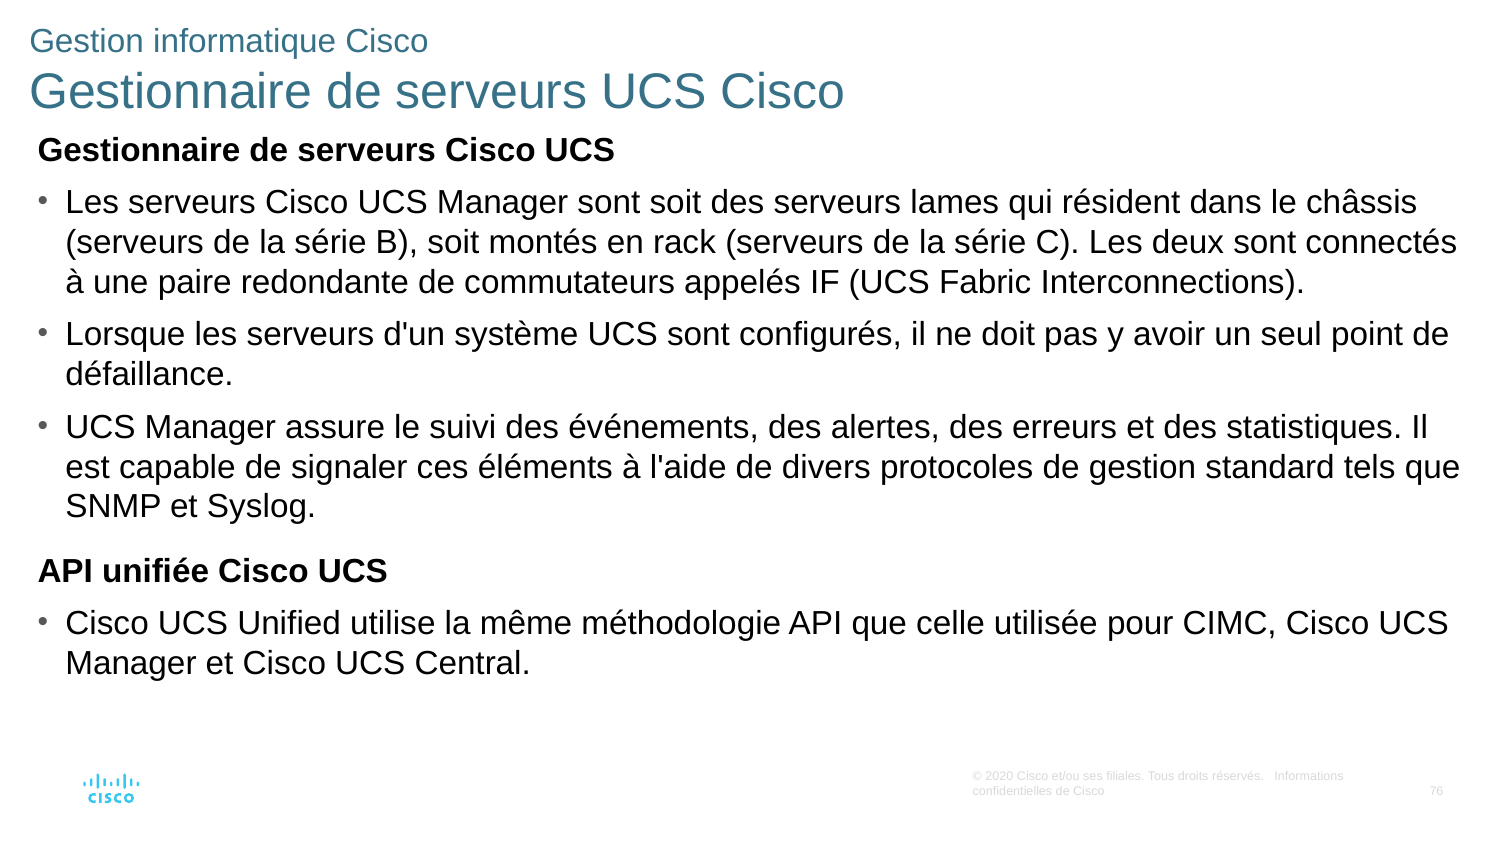

# Gestion informatique Cisco Gestionnaire de serveurs UCS Cisco
Gestionnaire de serveurs Cisco UCS
Les serveurs Cisco UCS Manager sont soit des serveurs lames qui résident dans le châssis (serveurs de la série B), soit montés en rack (serveurs de la série C). Les deux sont connectés à une paire redondante de commutateurs appelés IF (UCS Fabric Interconnections).
Lorsque les serveurs d'un système UCS sont configurés, il ne doit pas y avoir un seul point de défaillance.
UCS Manager assure le suivi des événements, des alertes, des erreurs et des statistiques. Il est capable de signaler ces éléments à l'aide de divers protocoles de gestion standard tels que SNMP et Syslog.

API unifiée Cisco UCS
Cisco UCS Unified utilise la même méthodologie API que celle utilisée pour CIMC, Cisco UCS Manager et Cisco UCS Central.